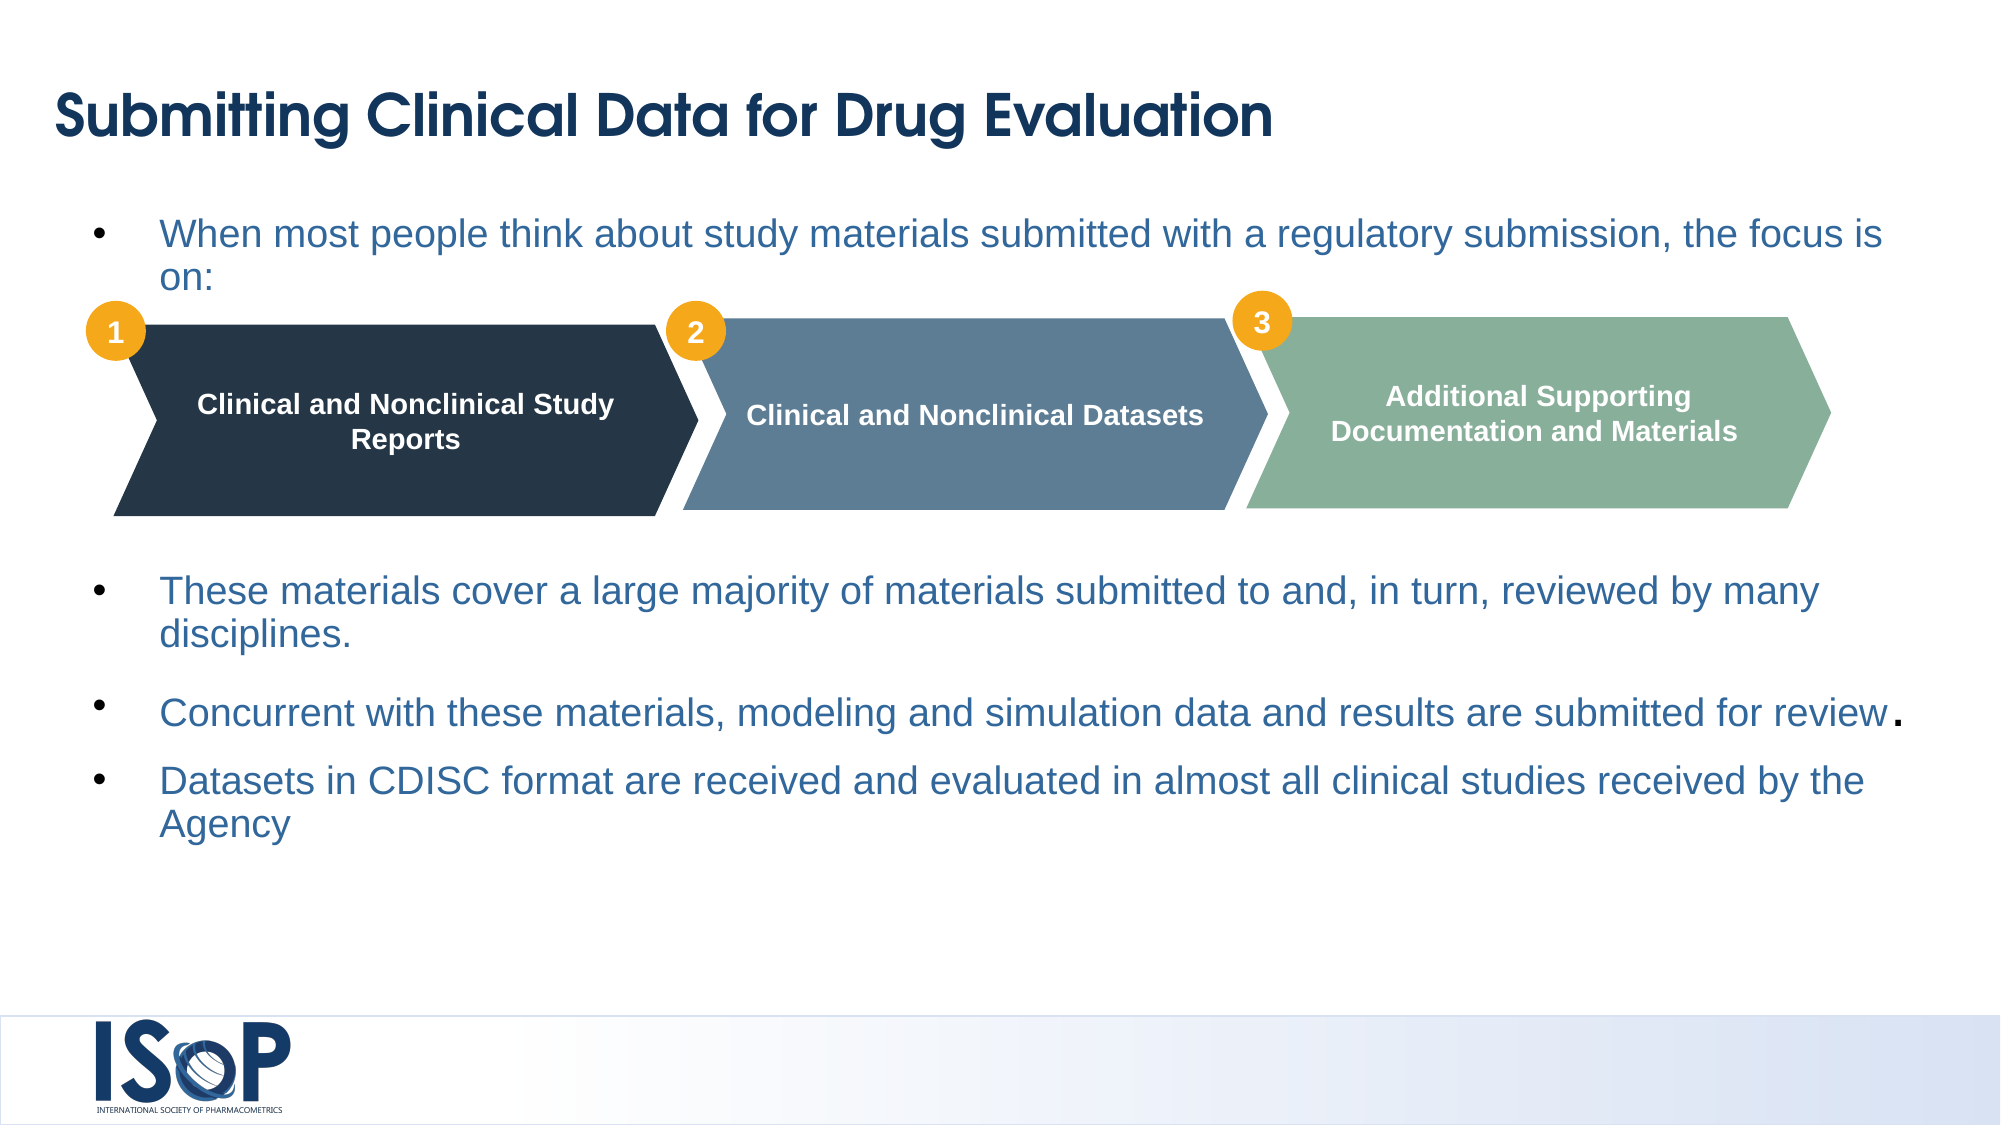

# Submitting Clinical Data for Drug Evaluation
When most people think about study materials submitted with a regulatory submission, the focus is on:

These materials cover a large majority of materials submitted to and, in turn, reviewed by many disciplines.
Concurrent with these materials, modeling and simulation data and results are submitted for review.
Datasets in CDISC format are received and evaluated in almost all clinical studies received by the Agency

3
1
2
Additional Supporting Documentation and Materials
Clinical and Nonclinical Datasets
Clinical and Nonclinical Study Reports